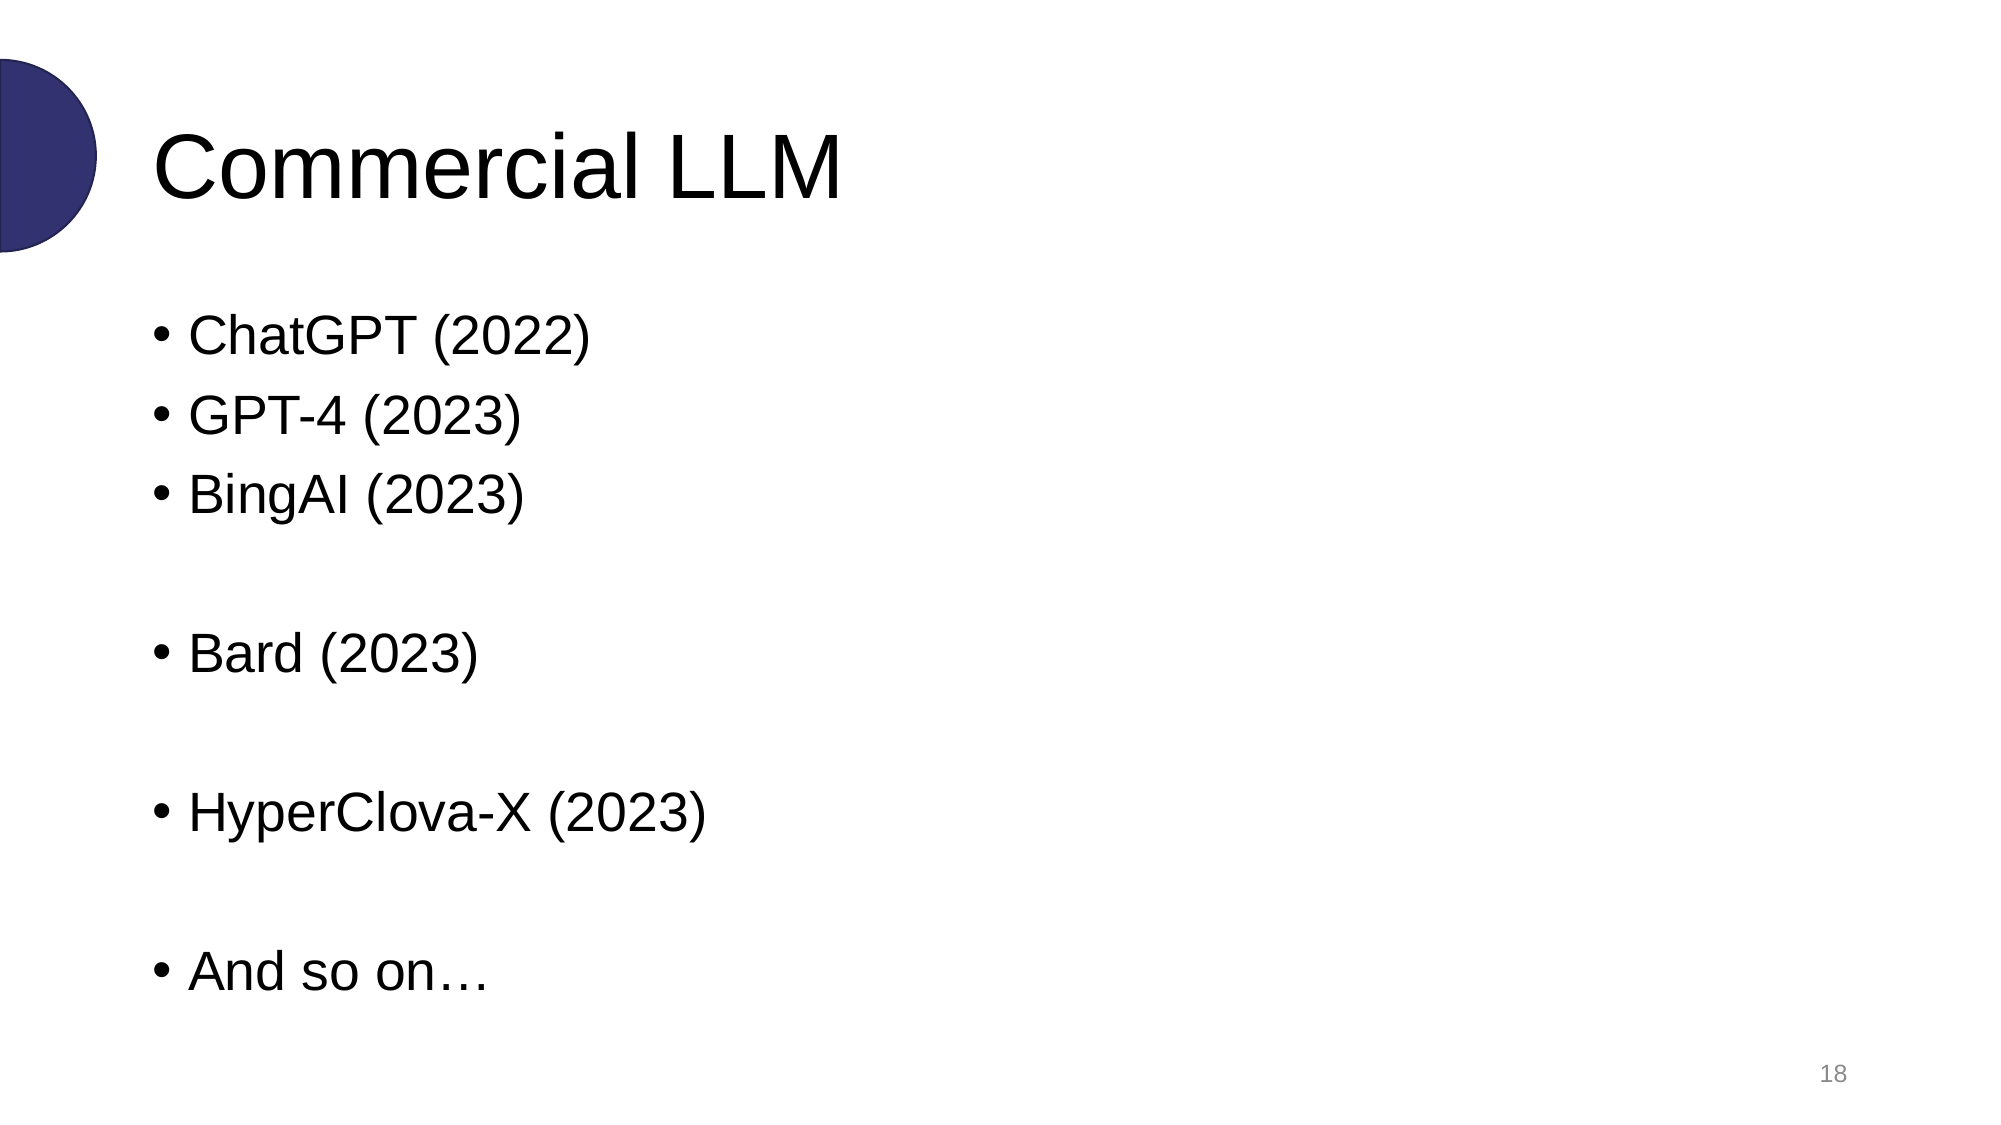

# Commercial LLM
ChatGPT (2022)
GPT-4 (2023)
BingAI (2023)

Bard (2023)

HyperClova-X (2023)

And so on…
18